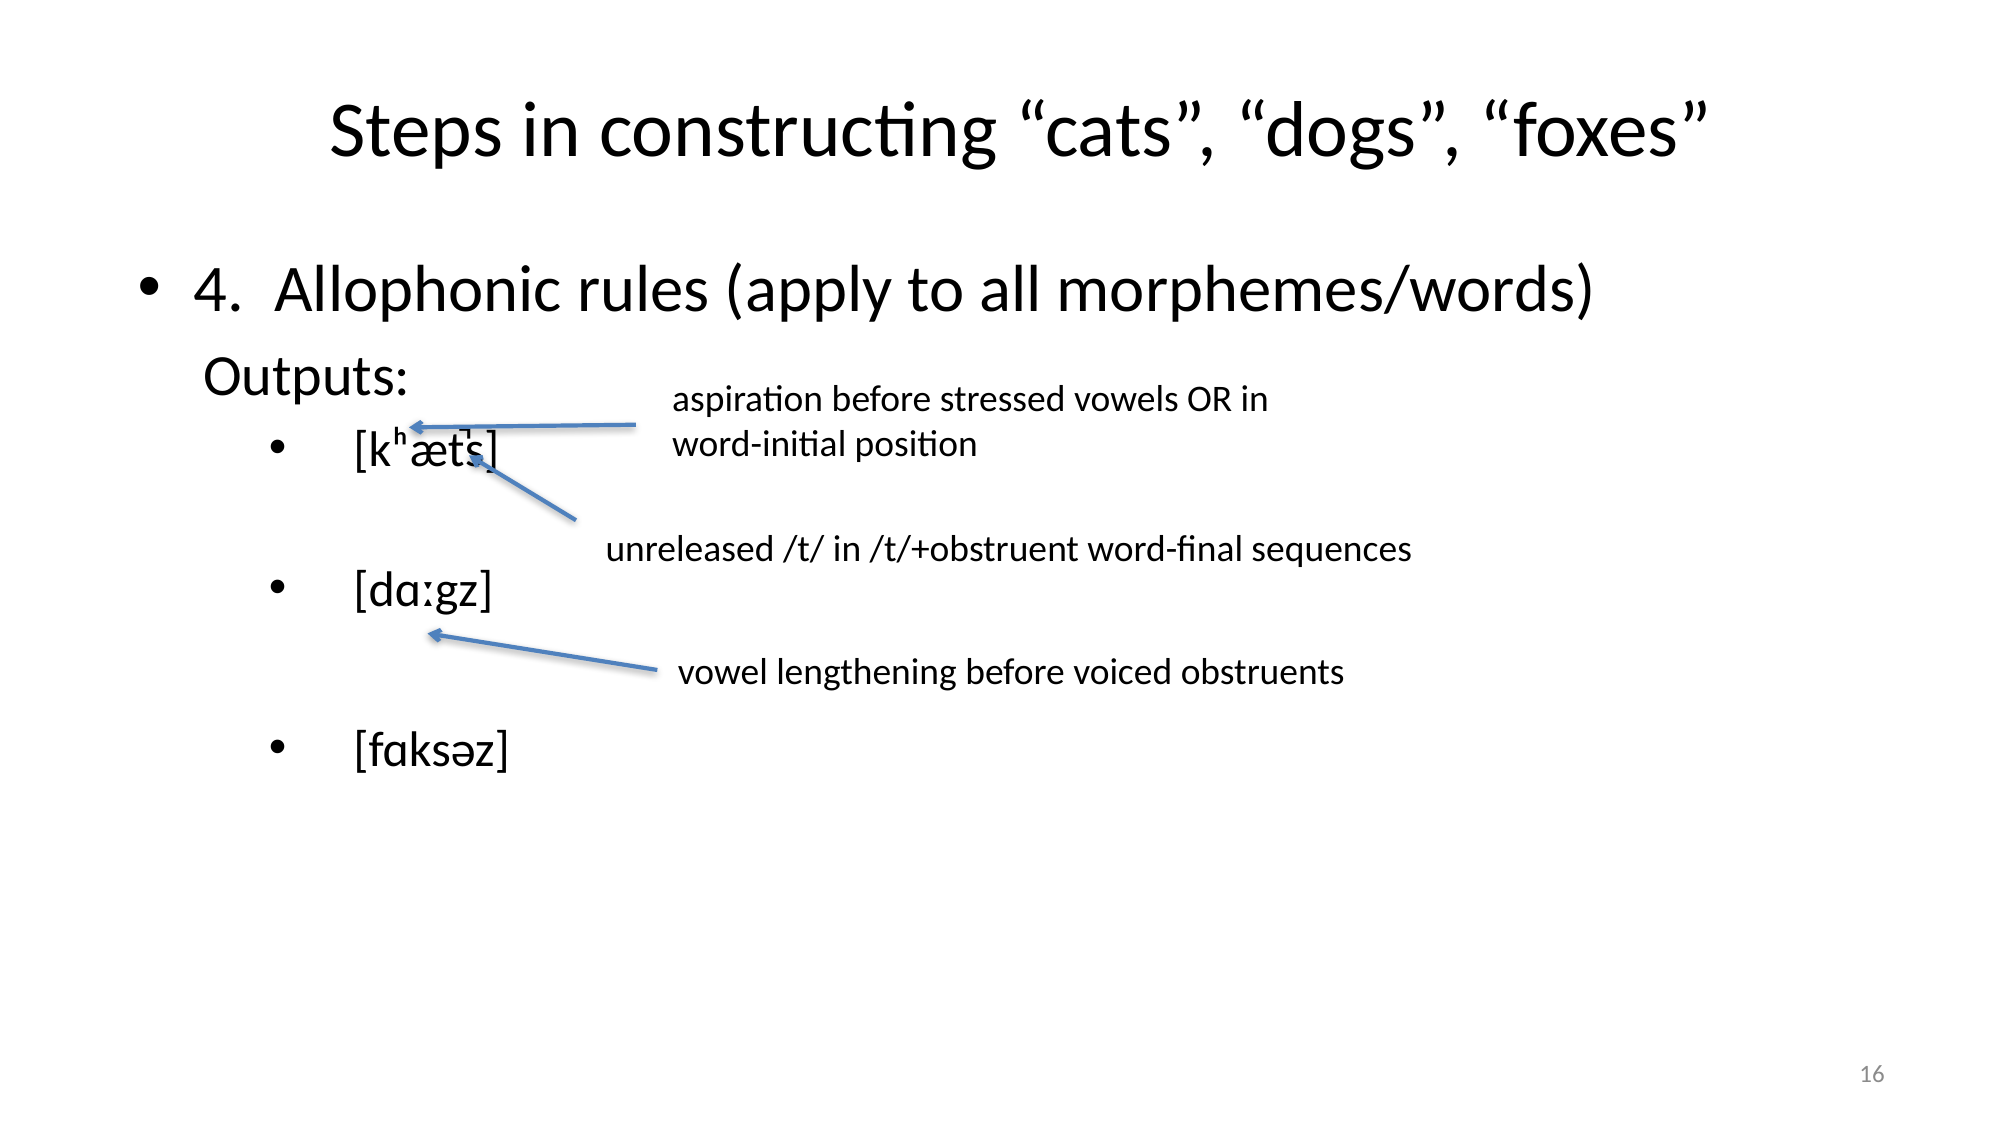

# Steps in constructing “cats”, “dogs”, “foxes”
4.  Allophonic rules (apply to all morphemes/words)
Outputs:
[kʰæt̚s]

[dɑːgz]

[fɑksəz]
aspiration before stressed vowels OR in word-initial position
unreleased /t/ in /t/+obstruent word-final sequences
vowel lengthening before voiced obstruents
16